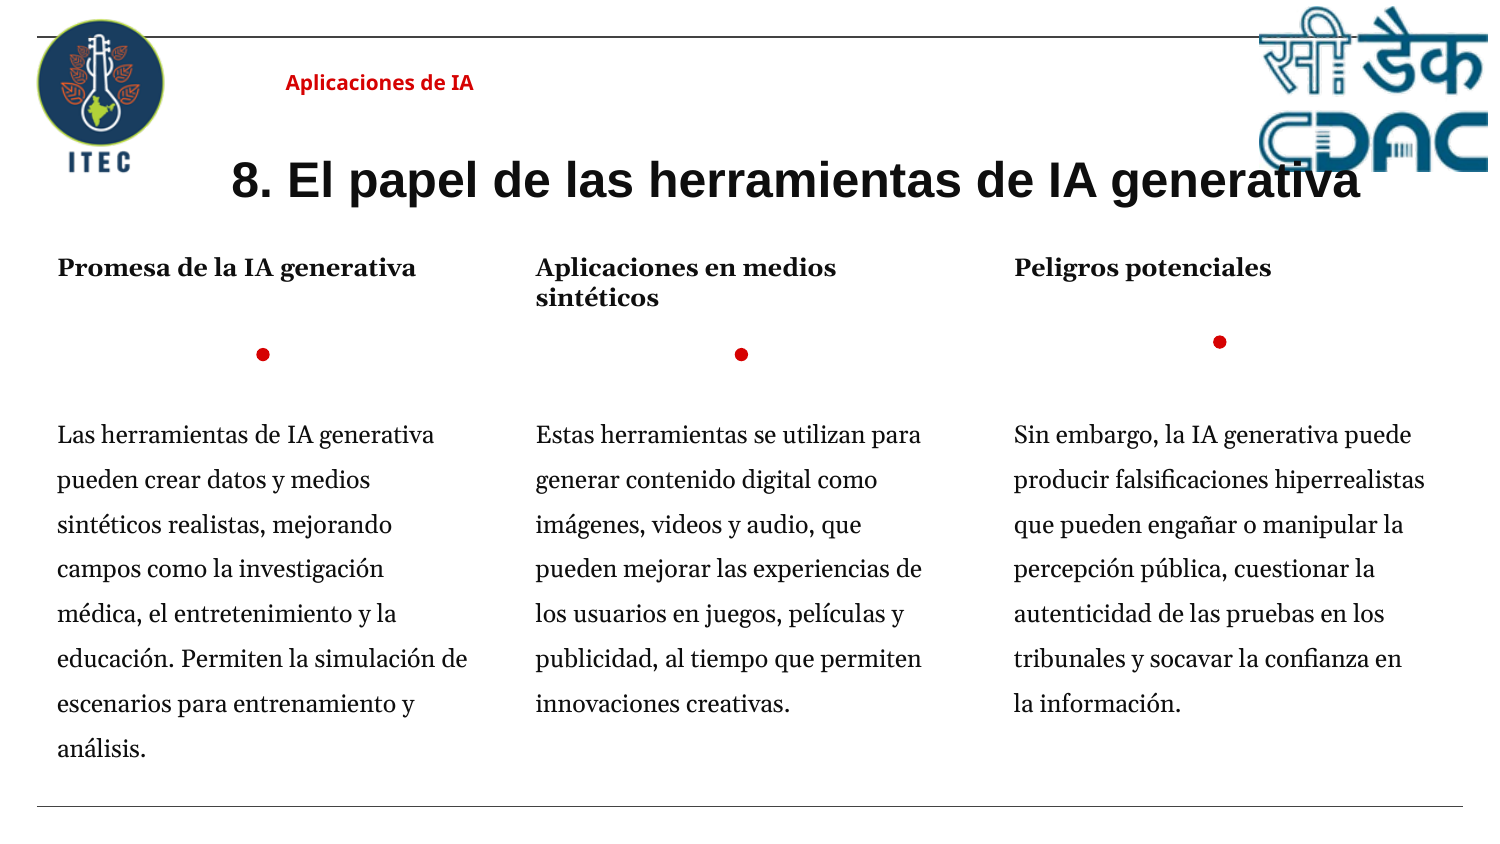

Aplicaciones de IA
# 8. El papel de las herramientas de IA generativa
Promesa de la IA generativa
Aplicaciones en medios sintéticos
Peligros potenciales

Las herramientas de IA generativa pueden crear datos y medios sintéticos realistas, mejorando campos como la investigación médica, el entretenimiento y la educación. Permiten la simulación de escenarios para entrenamiento y análisis.
Estas herramientas se utilizan para generar contenido digital como imágenes, videos y audio, que pueden mejorar las experiencias de los usuarios en juegos, películas y publicidad, al tiempo que permiten innovaciones creativas.
Sin embargo, la IA generativa puede producir falsificaciones hiperrealistas que pueden engañar o manipular la percepción pública, cuestionar la autenticidad de las pruebas en los tribunales y socavar la confianza en la información.